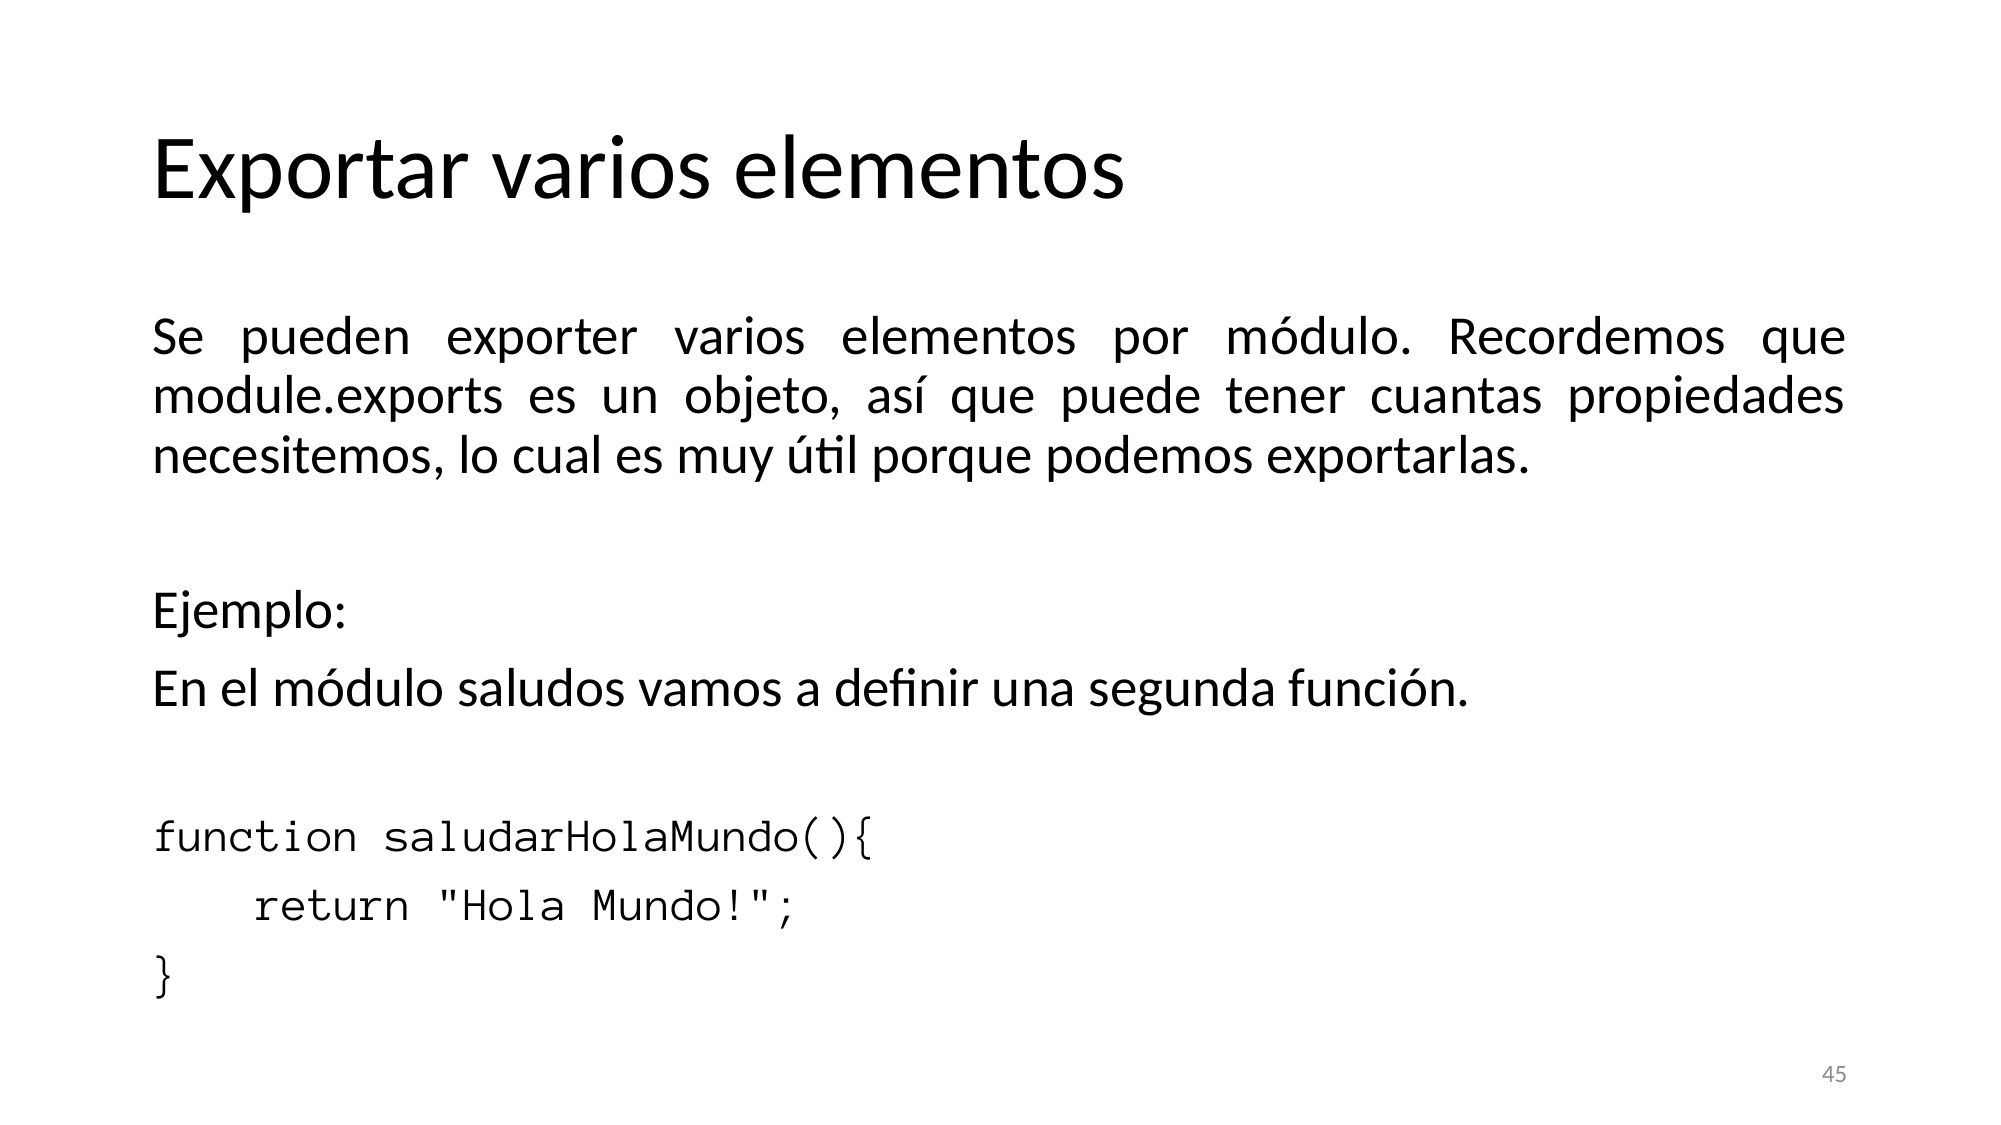

# Exportar varios elementos
Se pueden exporter varios elementos por módulo. Recordemos que module.exports es un objeto, así que puede tener cuantas propiedades necesitemos, lo cual es muy útil porque podemos exportarlas.

Ejemplo:
En el módulo saludos vamos a definir una segunda función.

function saludarHolaMundo(){
    return "Hola Mundo!";
}

45